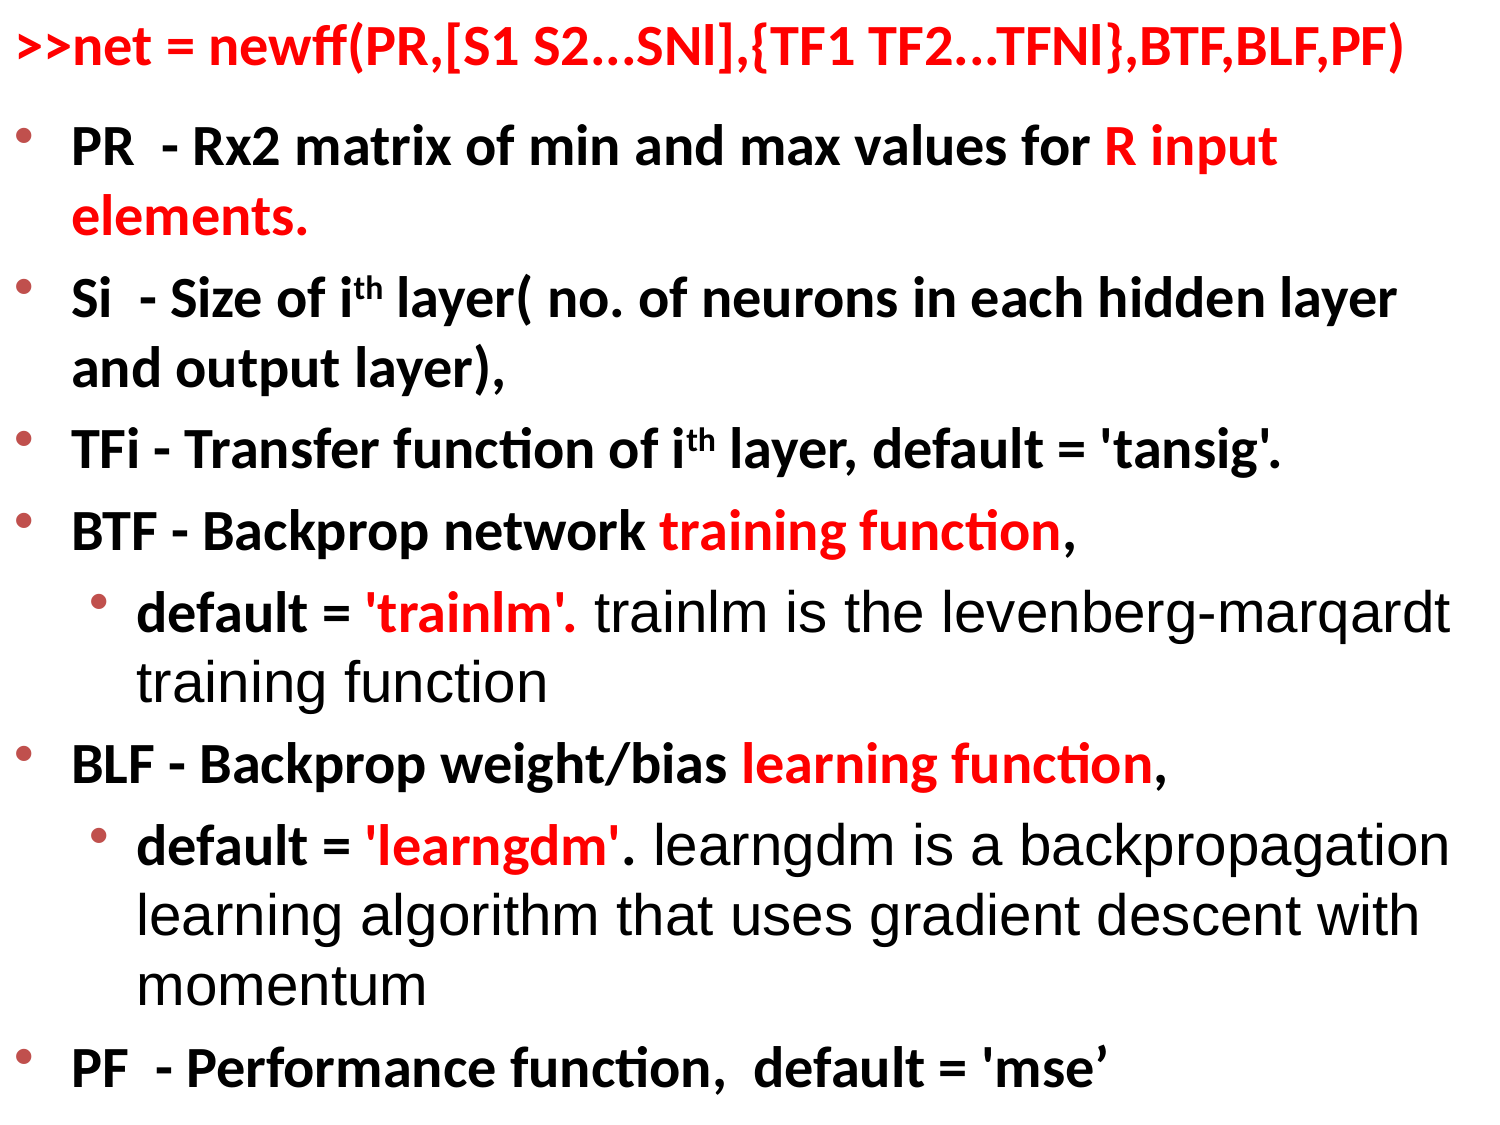

>>net = newff(PR,[S1 S2...SNl],{TF1 TF2...TFNl},BTF,BLF,PF)
PR  - Rx2 matrix of min and max values for R input elements.
Si  - Size of ith layer( no. of neurons in each hidden layer  and output layer),
TFi - Transfer function of ith layer, default = 'tansig'.
BTF - Backprop network training function,
default = 'trainlm'. trainlm is the levenberg-marqardt training function
BLF - Backprop weight/bias learning function,
default = 'learngdm'. learngdm is a backpropagation learning algorithm that uses gradient descent with momentum
PF  - Performance function,  default = 'mse’